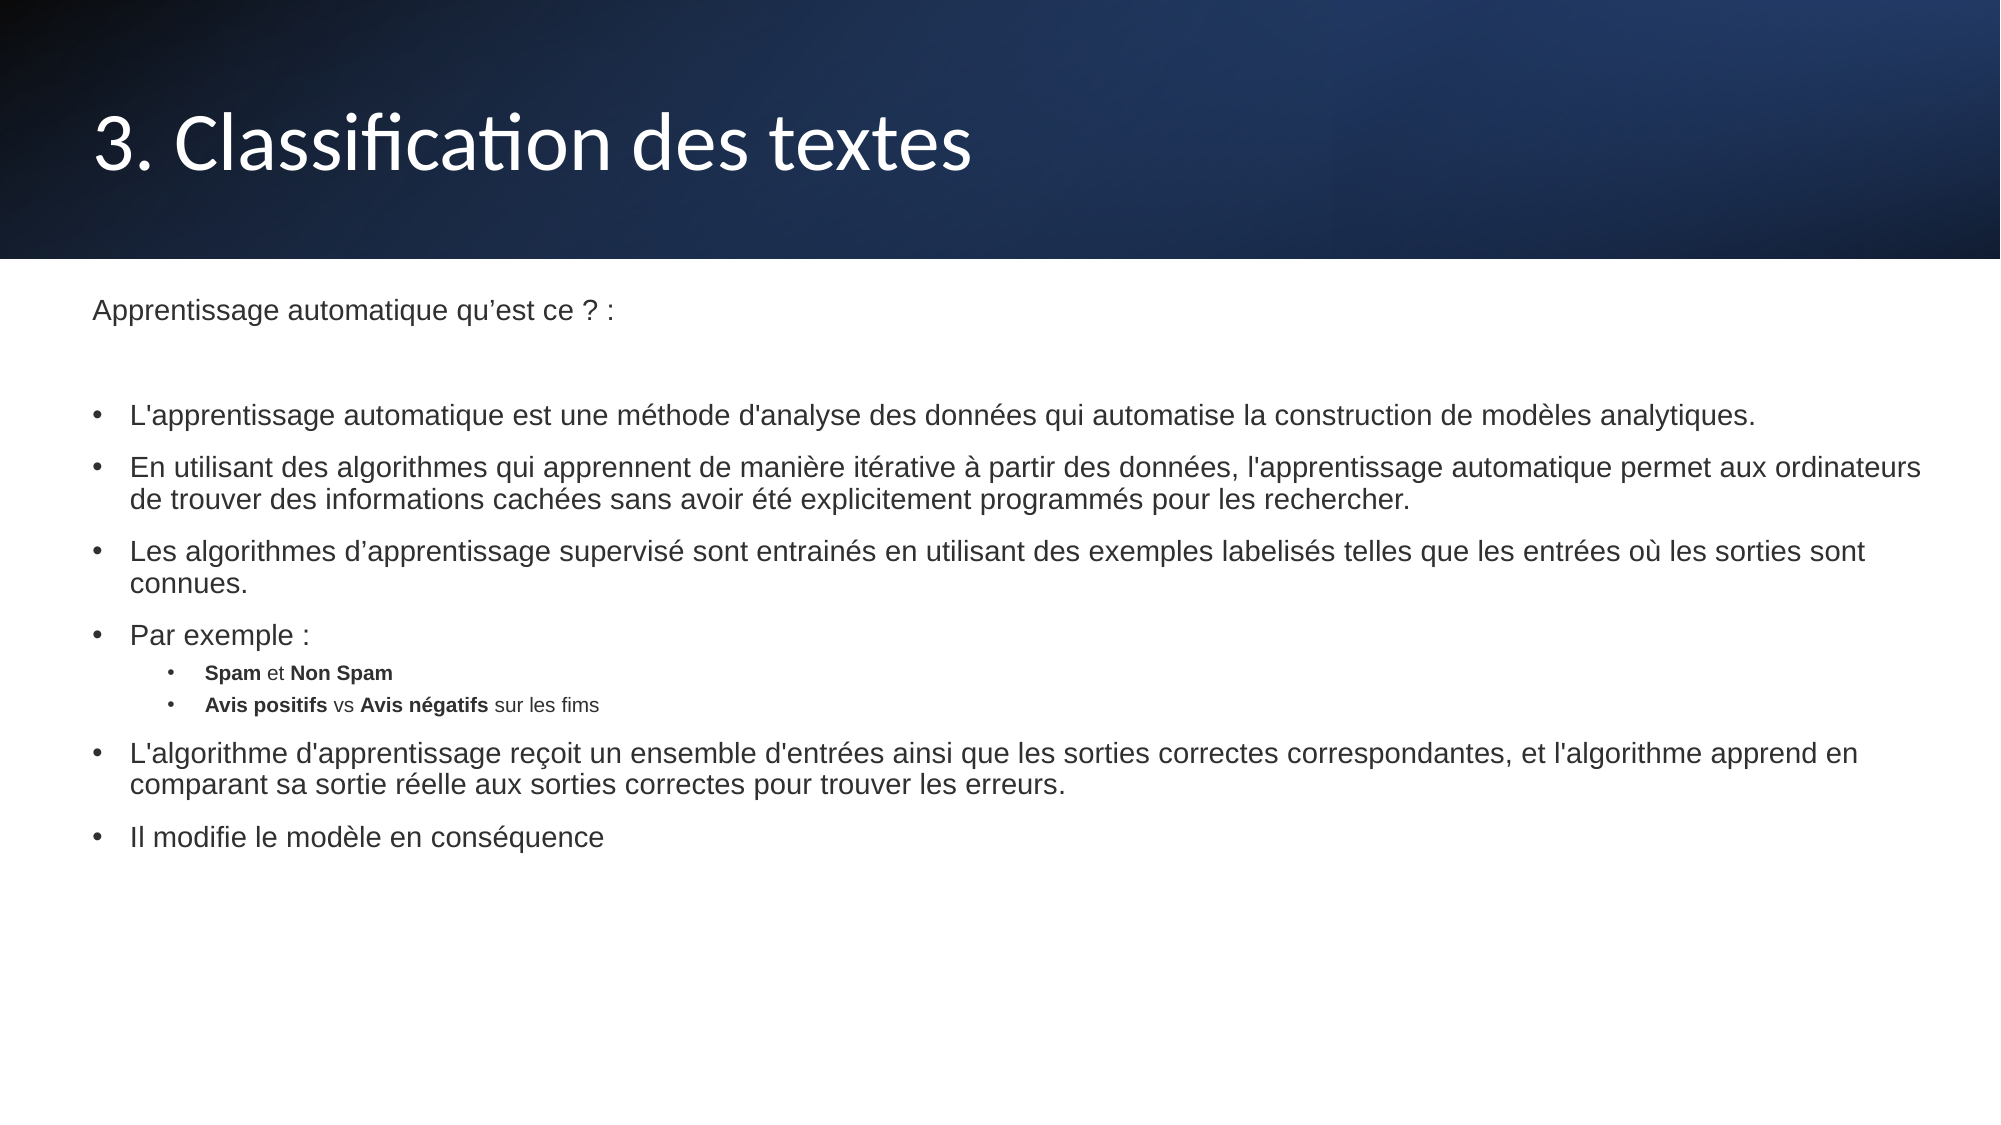

# 3. Classification des textes
Apprentissage automatique qu’est ce ? :

L'apprentissage automatique est une méthode d'analyse des données qui automatise la construction de modèles analytiques.
En utilisant des algorithmes qui apprennent de manière itérative à partir des données, l'apprentissage automatique permet aux ordinateurs de trouver des informations cachées sans avoir été explicitement programmés pour les rechercher.
Les algorithmes d’apprentissage supervisé sont entrainés en utilisant des exemples labelisés telles que les entrées où les sorties sont connues.
Par exemple :
Spam et Non Spam
Avis positifs vs Avis négatifs sur les fims
L'algorithme d'apprentissage reçoit un ensemble d'entrées ainsi que les sorties correctes correspondantes, et l'algorithme apprend en comparant sa sortie réelle aux sorties correctes pour trouver les erreurs.
Il modifie le modèle en conséquence